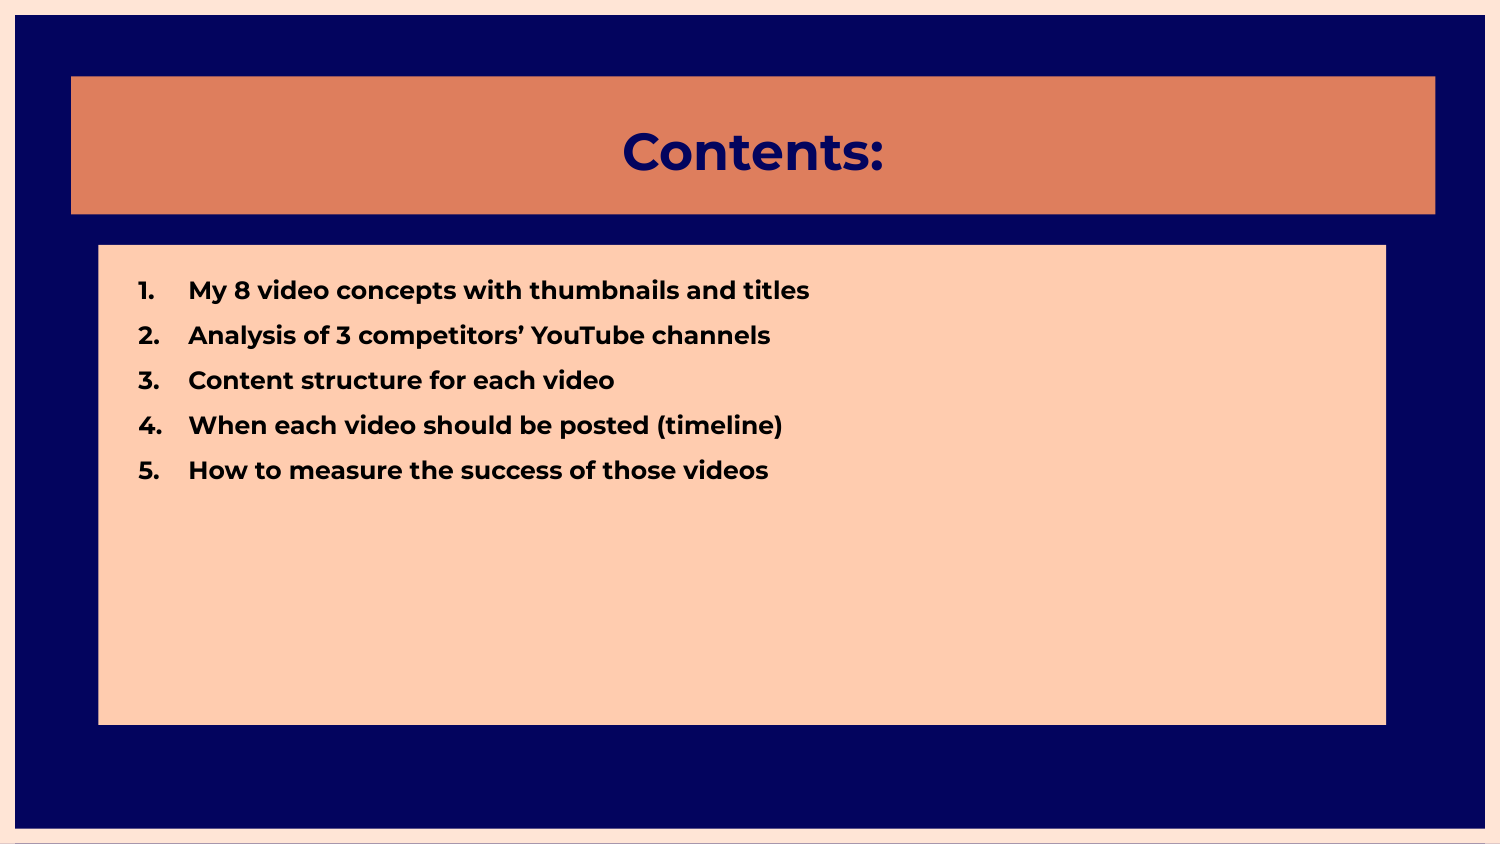

# Contents:
My 8 video concepts with thumbnails and titles
Analysis of 3 competitors’ YouTube channels
Content structure for each video
When each video should be posted (timeline)
How to measure the success of those videos